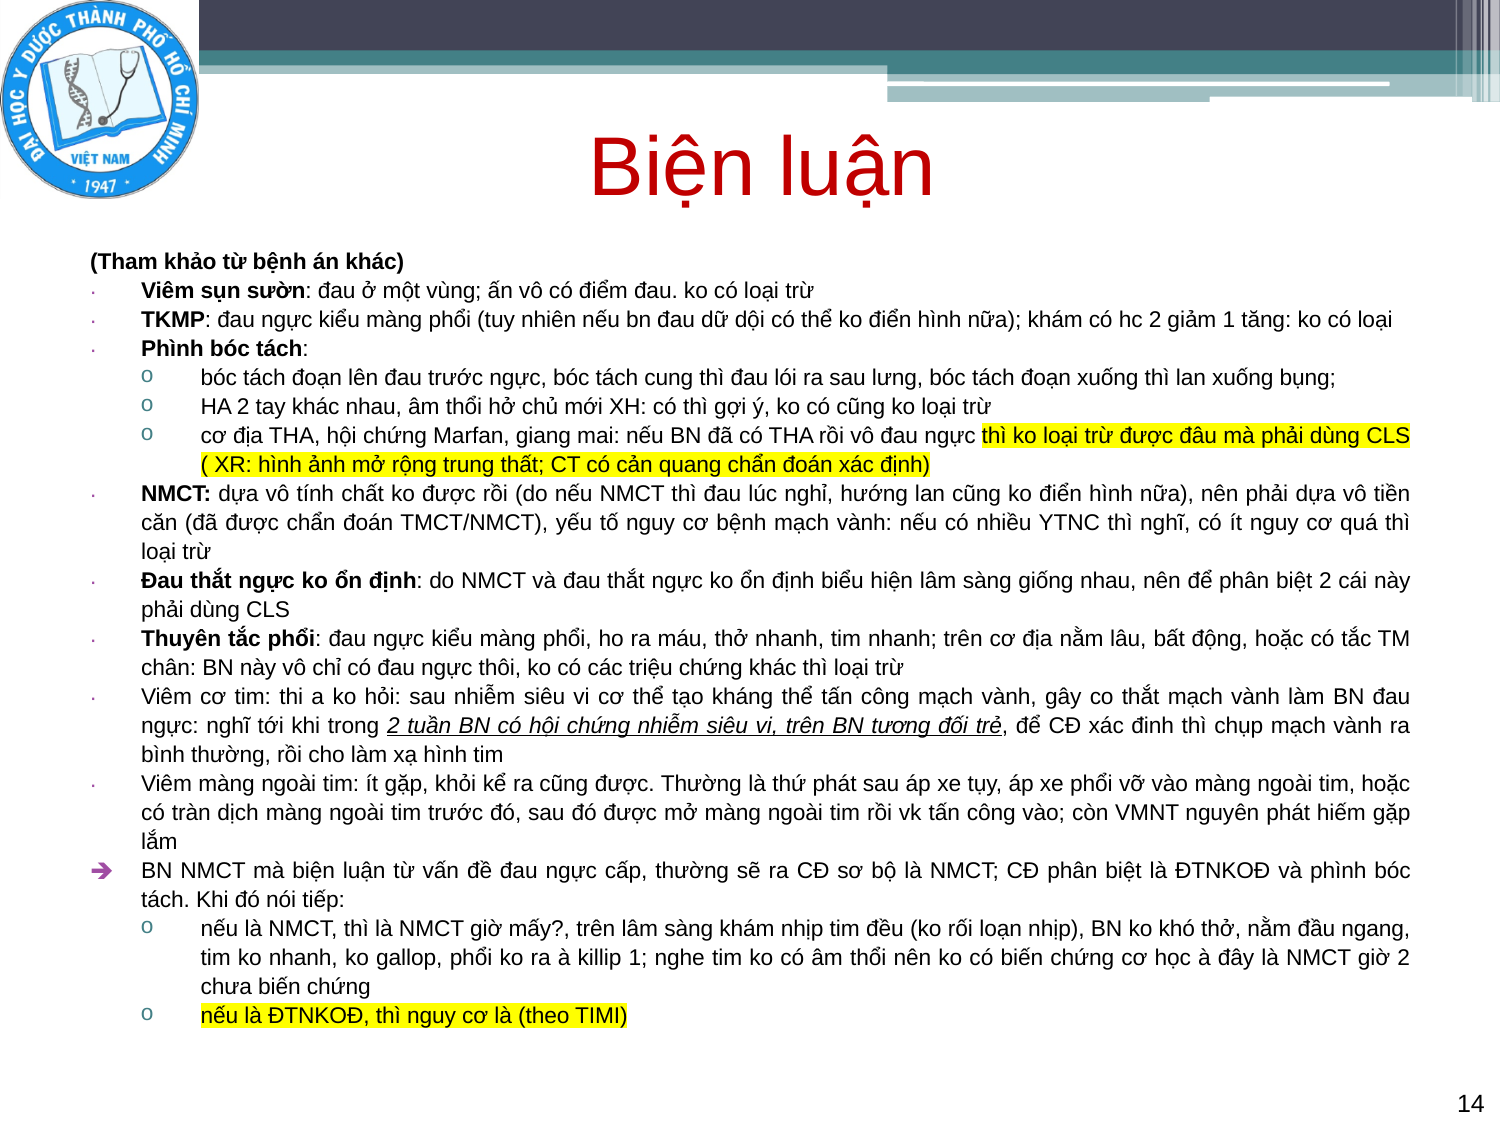

# Biện luận
(Tham khảo từ bệnh án khác)
Viêm sụn sườn: đau ở một vùng; ấn vô có điểm đau. ko có loại trừ
TKMP: đau ngực kiểu màng phổi (tuy nhiên nếu bn đau dữ dội có thể ko điển hình nữa); khám có hc 2 giảm 1 tăng: ko có loại
Phình bóc tách:
bóc tách đoạn lên đau trước ngực, bóc tách cung thì đau lói ra sau lưng, bóc tách đoạn xuống thì lan xuống bụng;
HA 2 tay khác nhau, âm thổi hở chủ mới XH: có thì gợi ý, ko có cũng ko loại trừ
cơ địa THA, hội chứng Marfan, giang mai: nếu BN đã có THA rồi vô đau ngực thì ko loại trừ được đâu mà phải dùng CLS ( XR: hình ảnh mở rộng trung thất; CT có cản quang chẩn đoán xác định)
NMCT: dựa vô tính chất ko được rồi (do nếu NMCT thì đau lúc nghỉ, hướng lan cũng ko điển hình nữa), nên phải dựa vô tiền căn (đã được chẩn đoán TMCT/NMCT), yếu tố nguy cơ bệnh mạch vành: nếu có nhiều YTNC thì nghĩ, có ít nguy cơ quá thì loại trừ
Đau thắt ngực ko ổn định: do NMCT và đau thắt ngực ko ổn định biểu hiện lâm sàng giống nhau, nên để phân biệt 2 cái này phải dùng CLS
Thuyên tắc phổi: đau ngực kiểu màng phổi, ho ra máu, thở nhanh, tim nhanh; trên cơ địa nằm lâu, bất động, hoặc có tắc TM chân: BN này vô chỉ có đau ngực thôi, ko có các triệu chứng khác thì loại trừ
Viêm cơ tim: thi a ko hỏi: sau nhiễm siêu vi cơ thể tạo kháng thể tấn công mạch vành, gây co thắt mạch vành làm BN đau ngực: nghĩ tới khi trong 2 tuần BN có hội chứng nhiễm siêu vi, trên BN tương đối trẻ, để CĐ xác đinh thì chụp mạch vành ra bình thường, rồi cho làm xạ hình tim
Viêm màng ngoài tim: ít gặp, khỏi kể ra cũng được. Thường là thứ phát sau áp xe tụy, áp xe phổi vỡ vào màng ngoài tim, hoặc có tràn dịch màng ngoài tim trước đó, sau đó được mở màng ngoài tim rồi vk tấn công vào; còn VMNT nguyên phát hiếm gặp lắm
BN NMCT mà biện luận từ vấn đề đau ngực cấp, thường sẽ ra CĐ sơ bộ là NMCT; CĐ phân biệt là ĐTNKOĐ và phình bóc tách. Khi đó nói tiếp:
nếu là NMCT, thì là NMCT giờ mấy?, trên lâm sàng khám nhịp tim đều (ko rối loạn nhịp), BN ko khó thở, nằm đầu ngang, tim ko nhanh, ko gallop, phổi ko ra à killip 1; nghe tim ko có âm thổi nên ko có biến chứng cơ học à đây là NMCT giờ 2 chưa biến chứng
nếu là ĐTNKOĐ, thì nguy cơ là (theo TIMI)

14